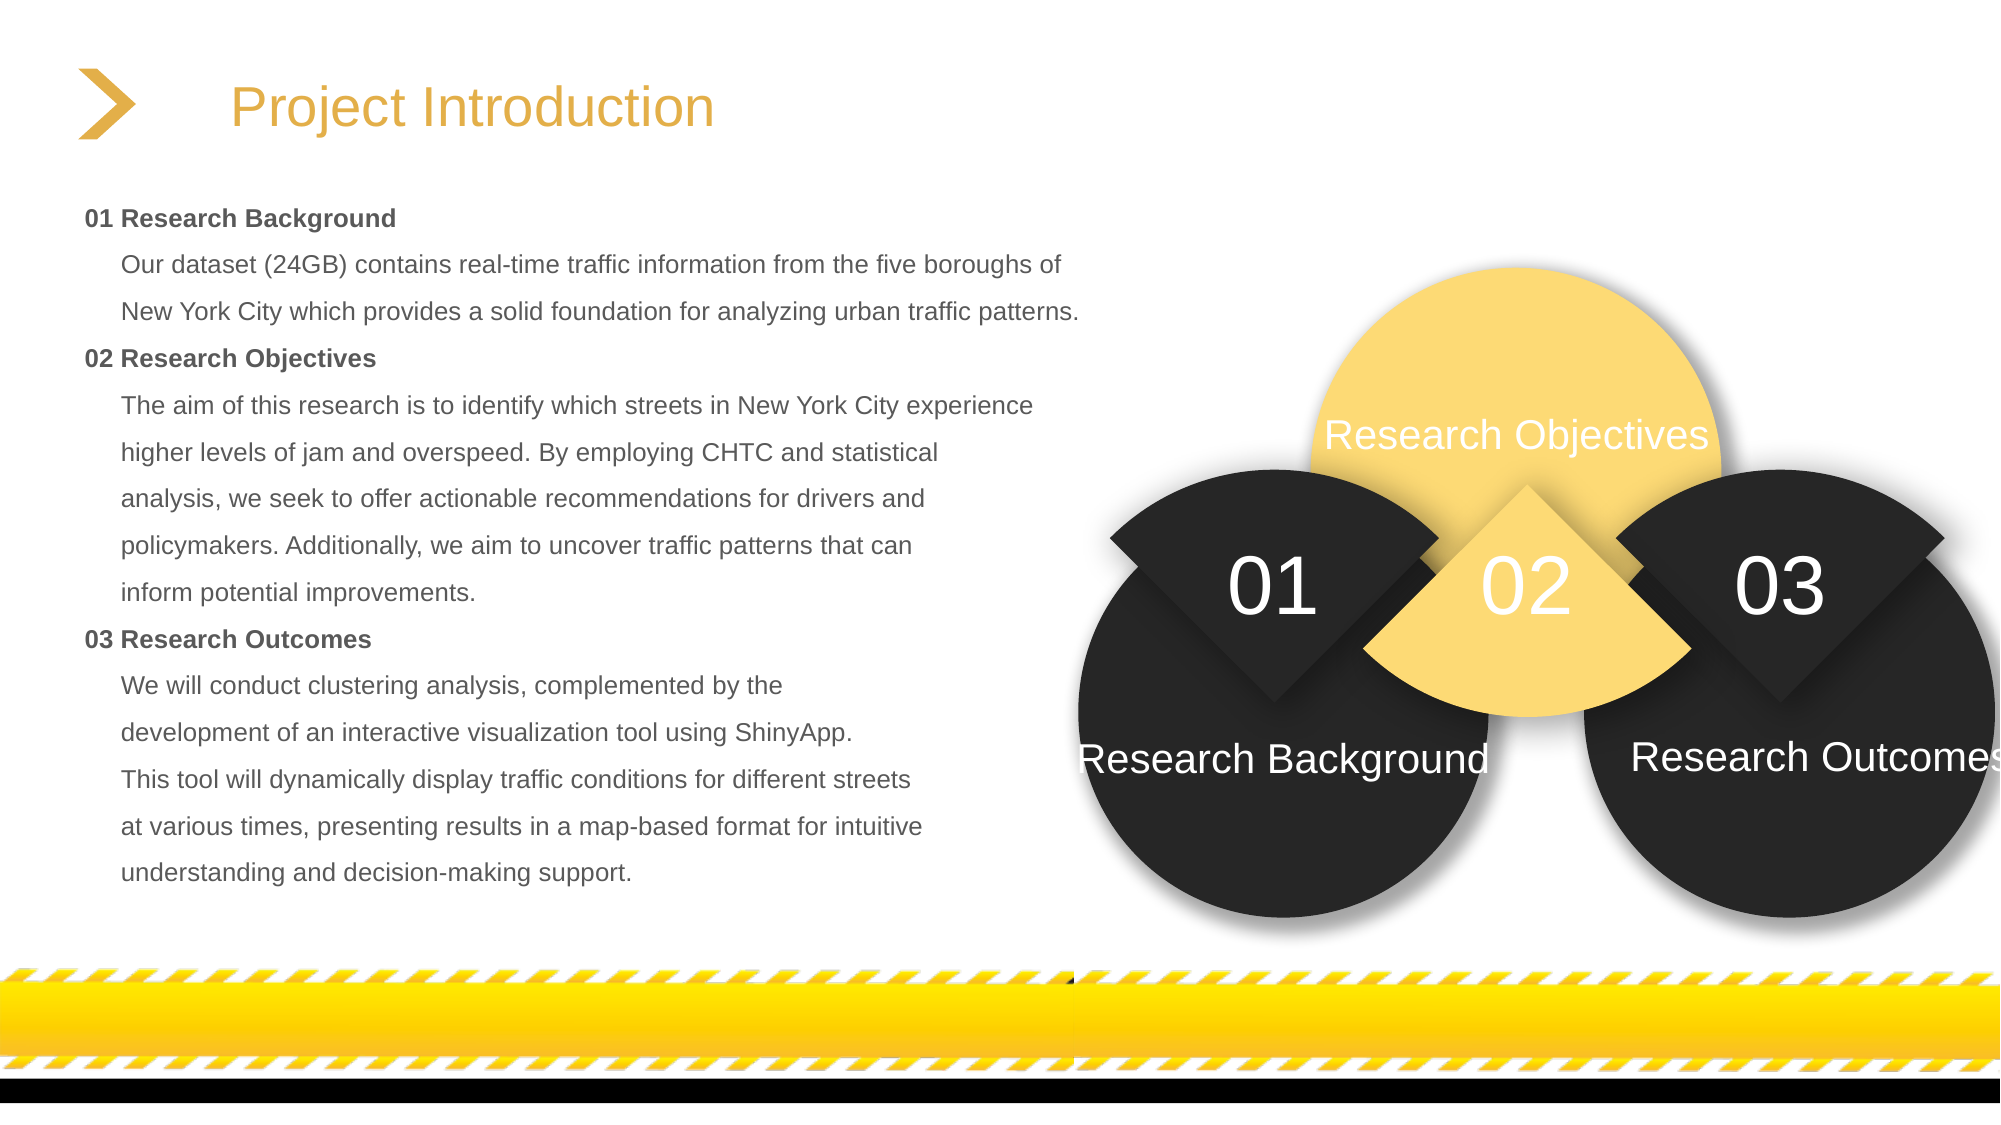

Constellation
Project Introduction

01 Research Background
     Our dataset (24GB) contains real-time traffic information from the five boroughs of
     New York City which provides a solid foundation for analyzing urban traffic patterns.
02 Research Objectives
     The aim of this research is to identify which streets in New York City experience
     higher levels of jam and overspeed. By employing CHTC and statistical
     analysis, we seek to offer actionable recommendations for drivers and
     policymakers. Additionally, we aim to uncover traffic patterns that can
     inform potential improvements.
03 Research Outcomes
     We will conduct clustering analysis, complemented by the
     development of an interactive visualization tool using ShinyApp.
     This tool will dynamically display traffic conditions for different streets
     at various times, presenting results in a map-based format for intuitive
     understanding and decision-making support.

Research Objectives

01
02
03
Research Outcomes
Research Background